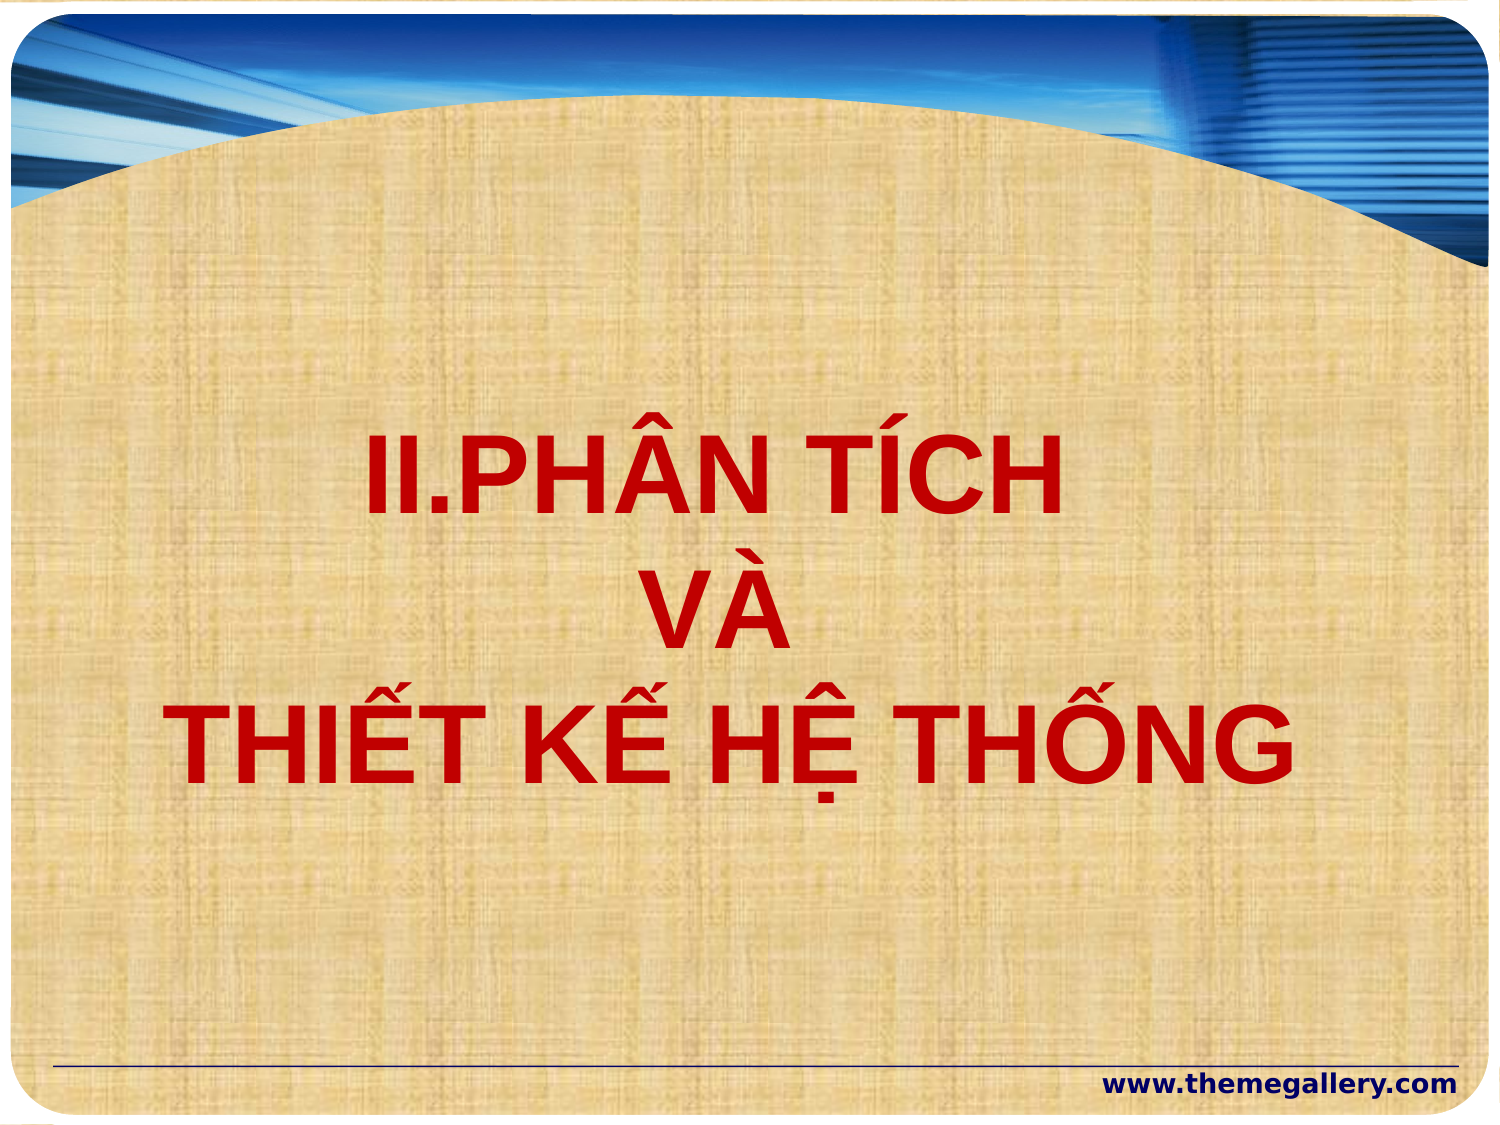

# II.PHÂN TÍCH VÀ THIẾT KẾ HỆ THỐNG
www.themegallery.com